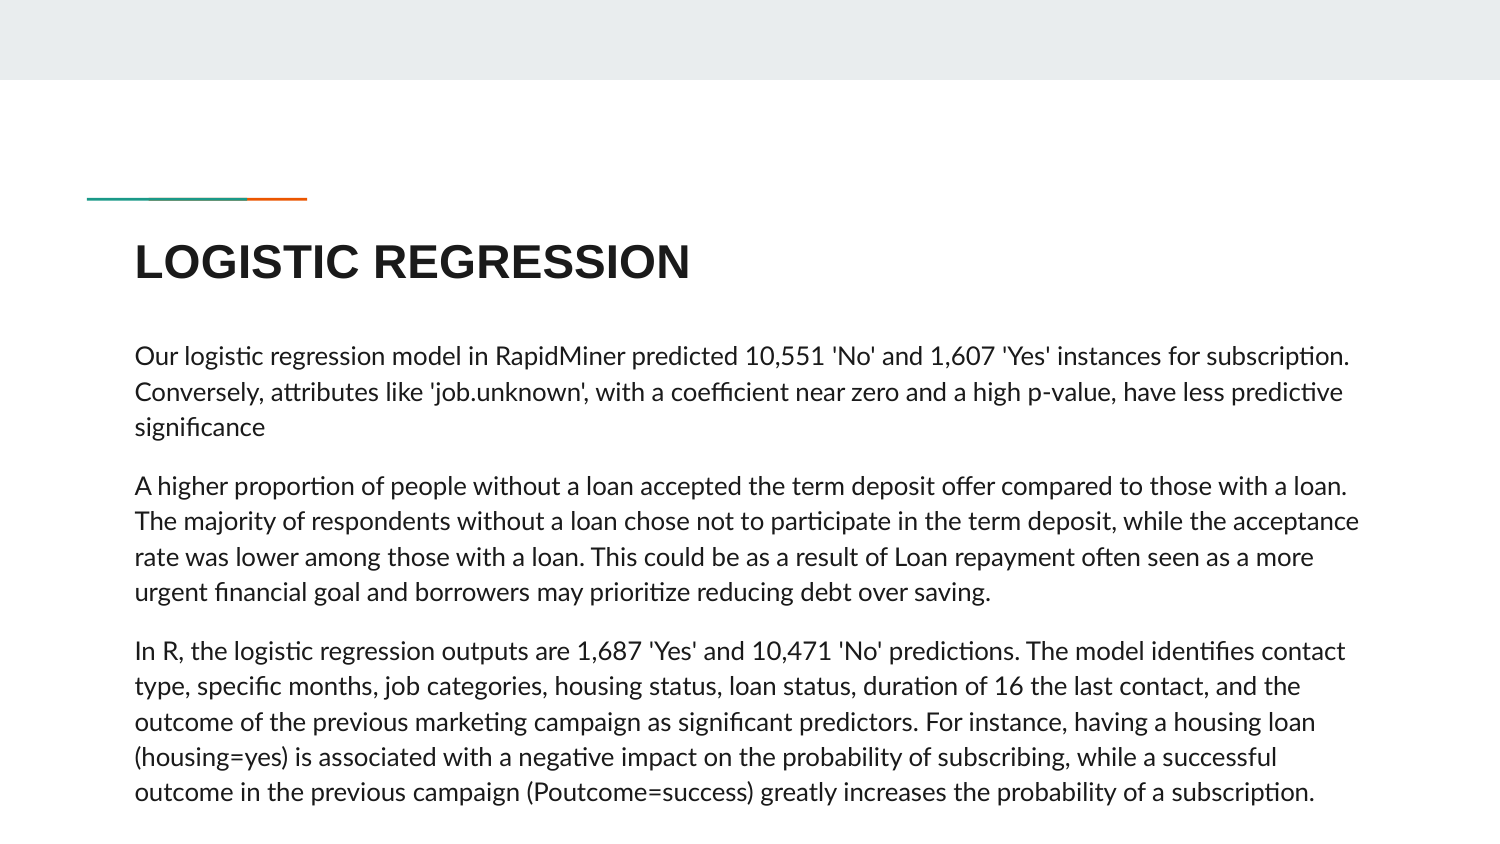

# LOGISTIC REGRESSION
Our logistic regression model in RapidMiner predicted 10,551 'No' and 1,607 'Yes' instances for subscription. Conversely, attributes like 'job.unknown', with a coefficient near zero and a high p-value, have less predictive significance
A higher proportion of people without a loan accepted the term deposit offer compared to those with a loan. The majority of respondents without a loan chose not to participate in the term deposit, while the acceptance rate was lower among those with a loan. This could be as a result of Loan repayment often seen as a more urgent financial goal and borrowers may prioritize reducing debt over saving.
In R, the logistic regression outputs are 1,687 'Yes' and 10,471 'No' predictions. The model identifies contact type, specific months, job categories, housing status, loan status, duration of 16 the last contact, and the outcome of the previous marketing campaign as significant predictors. For instance, having a housing loan (housing=yes) is associated with a negative impact on the probability of subscribing, while a successful outcome in the previous campaign (Poutcome=success) greatly increases the probability of a subscription.